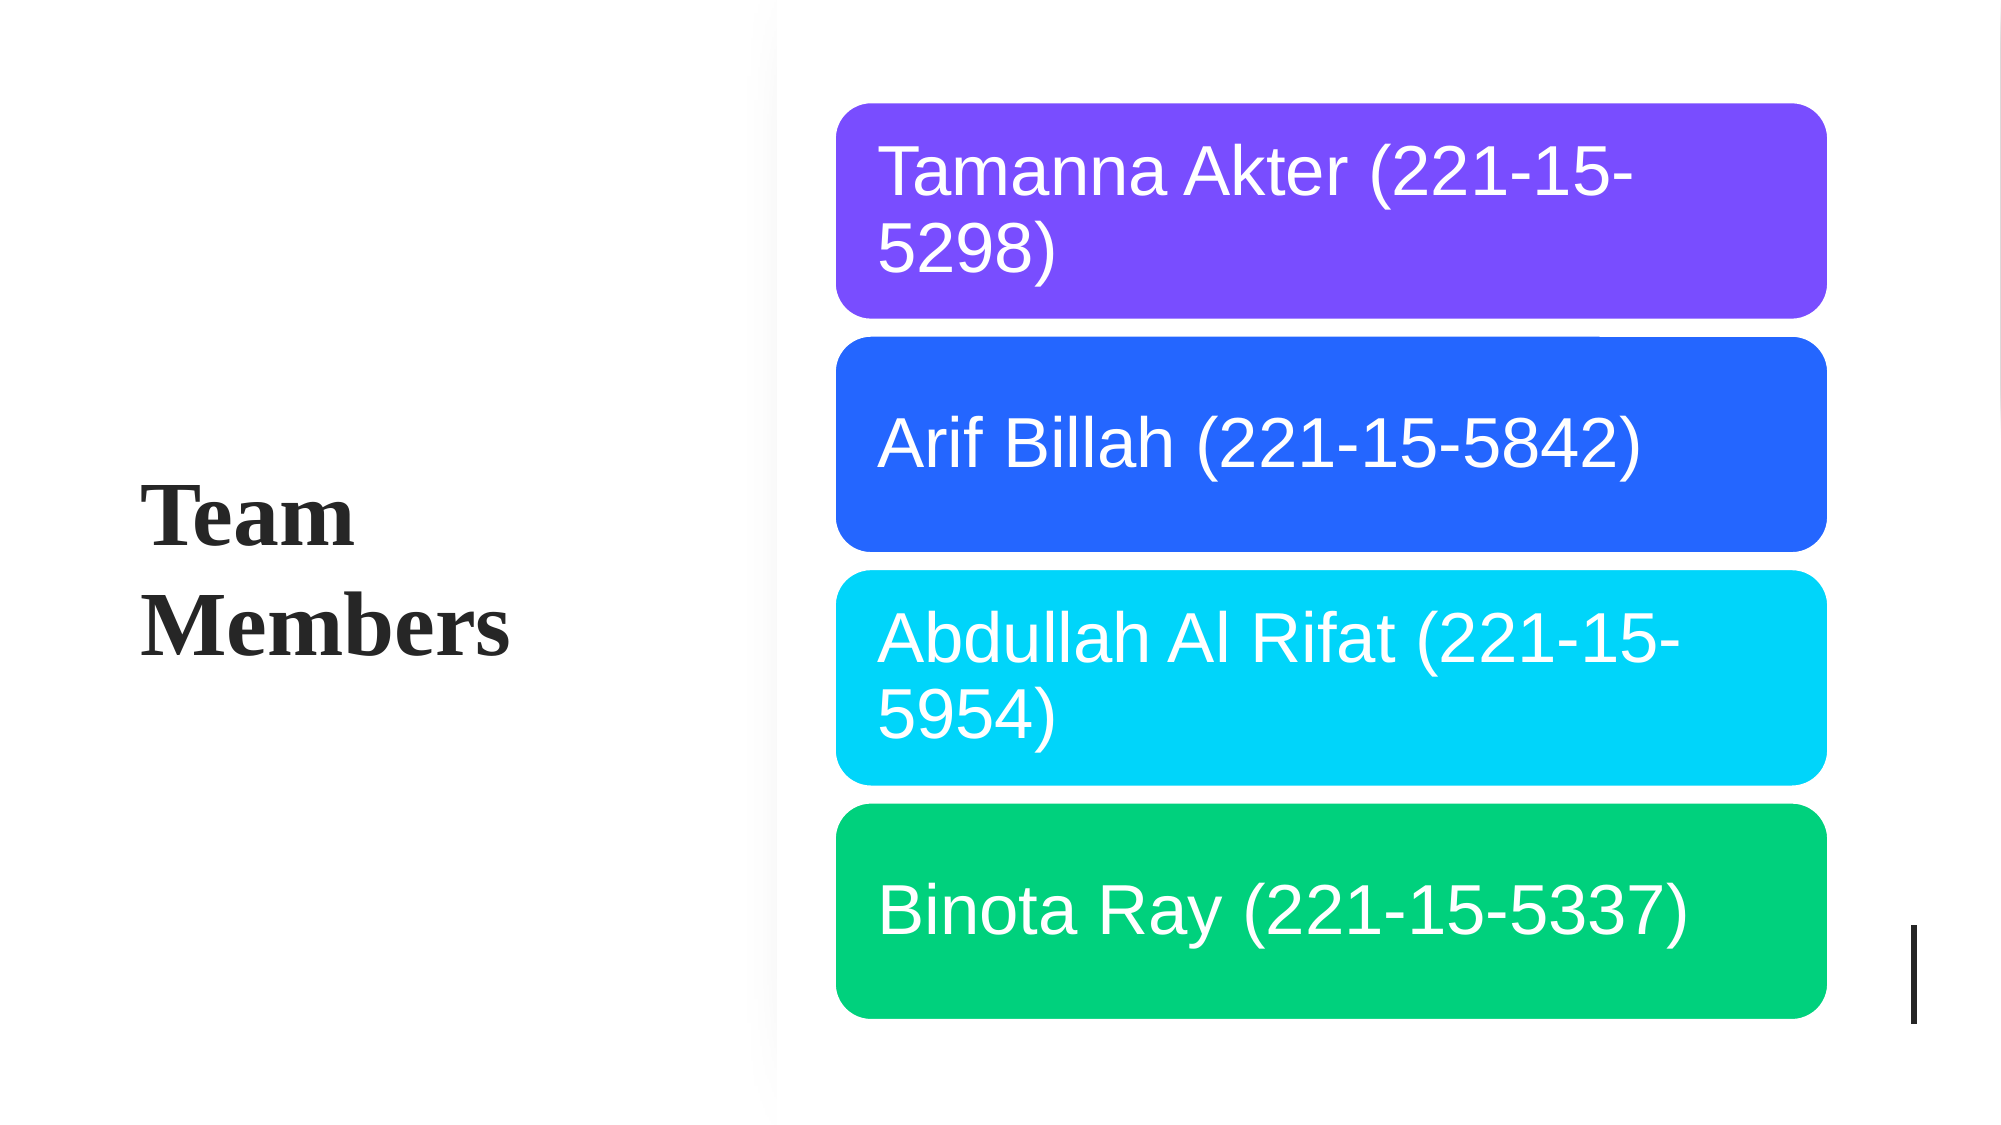

Tamanna Akter (221-15-5298)
Arif Billah (221-15-5842)
Abdullah Al Rifat (221-15-5954)
Binota Ray (221-15-5337)
# Team Members